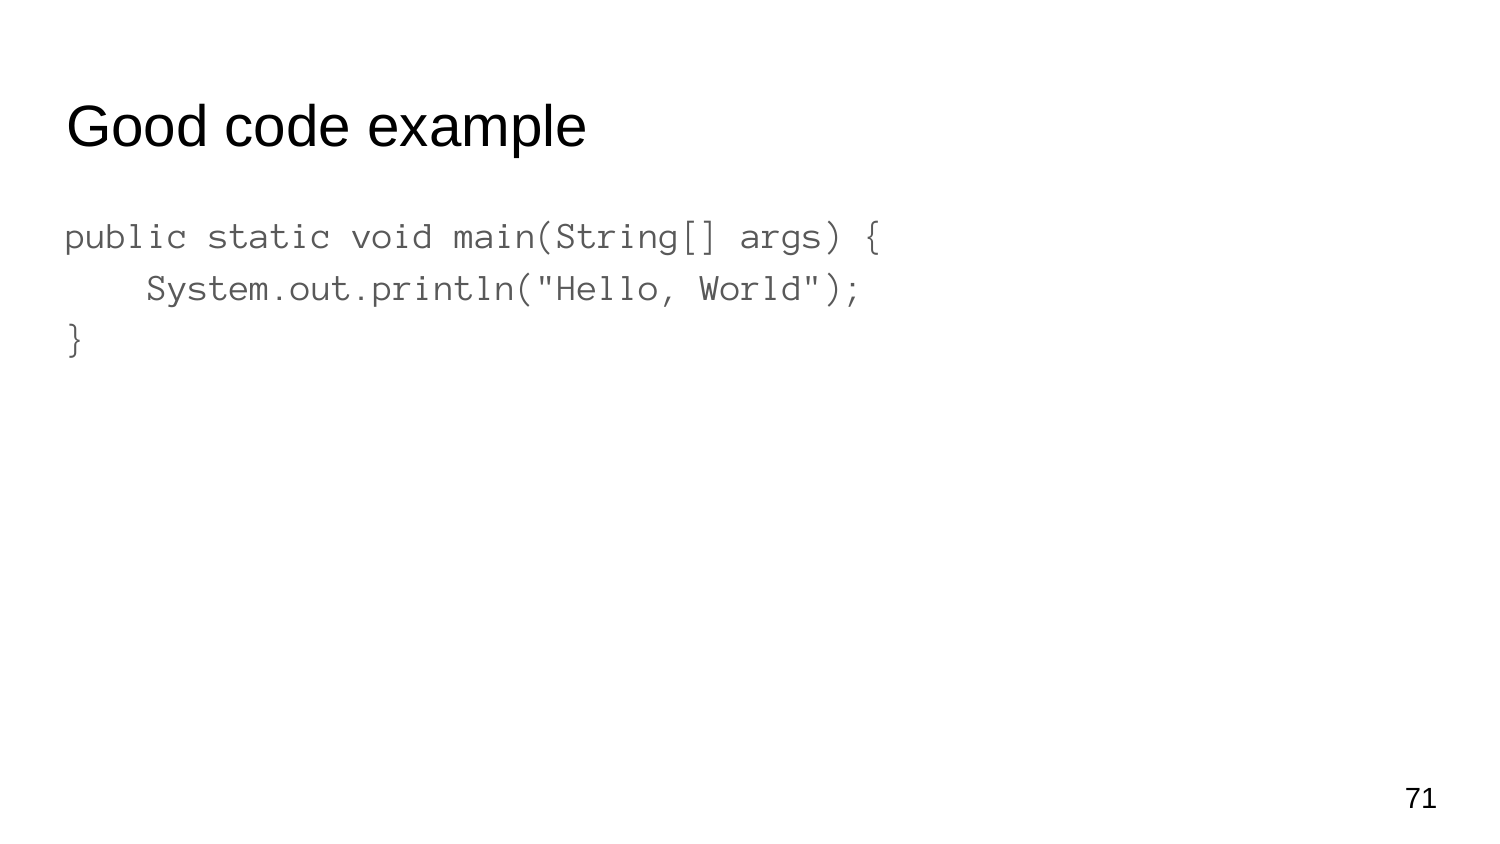

# Good code example
public static void main(String[] args) {
    System.out.println("Hello, World");
}

71